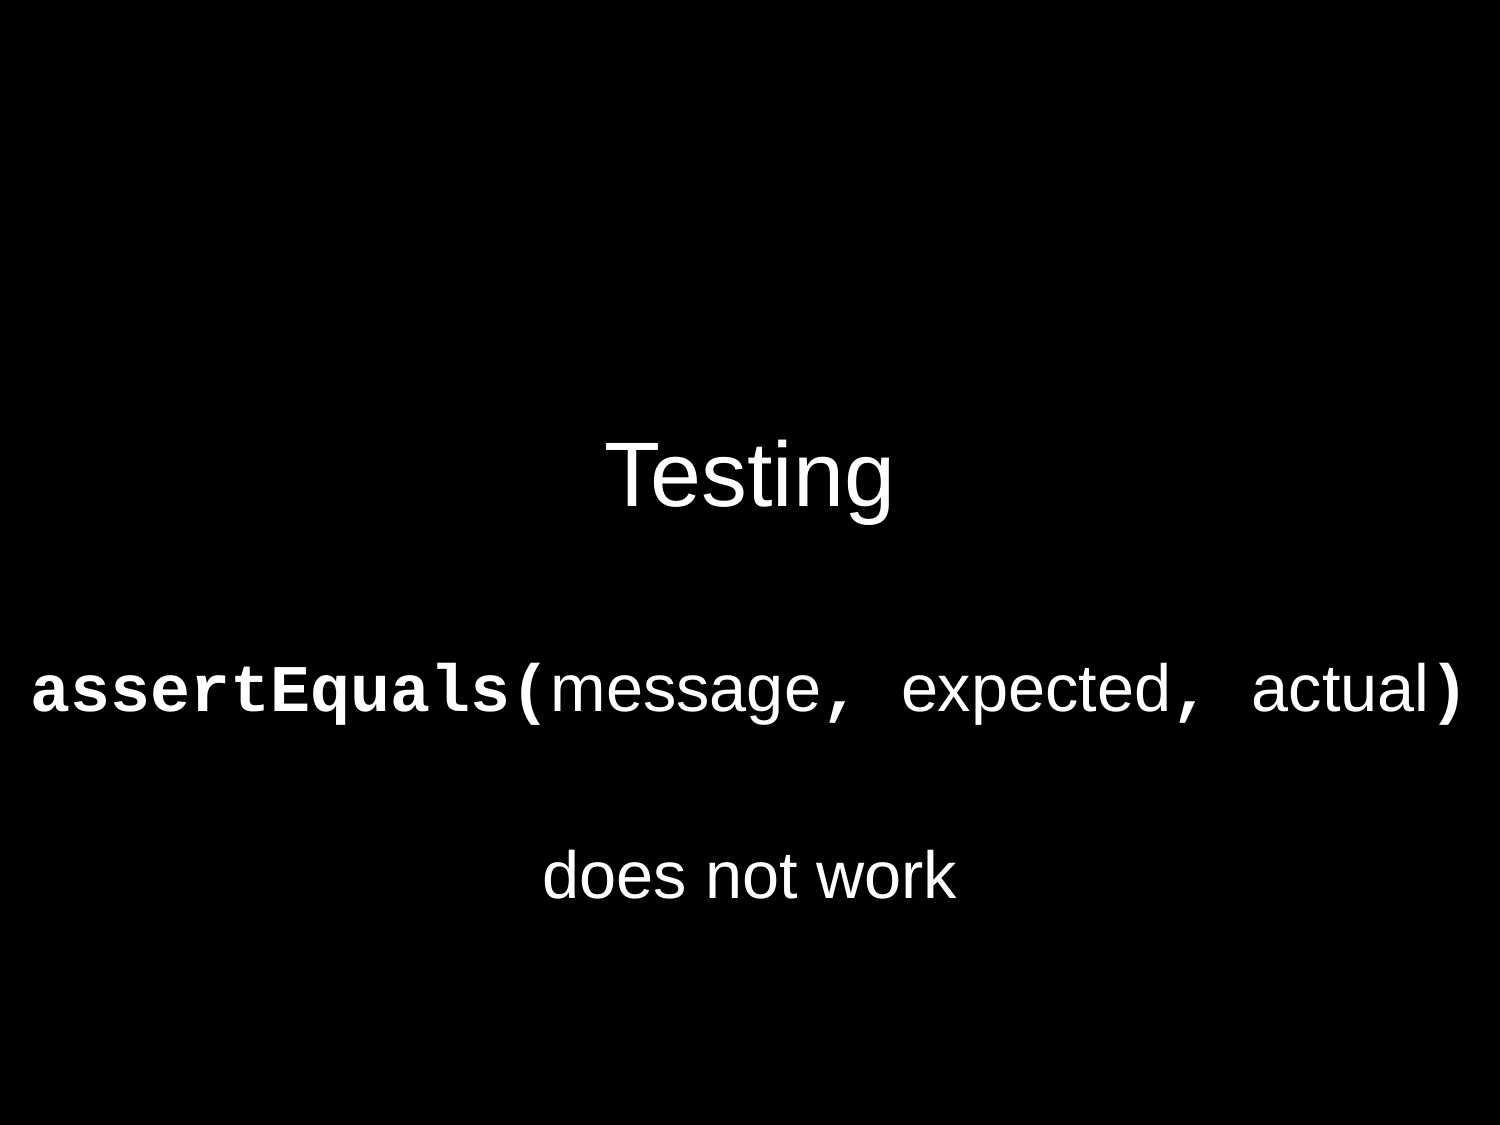

# Testing
assertEquals(message, expected, actual)

does not work